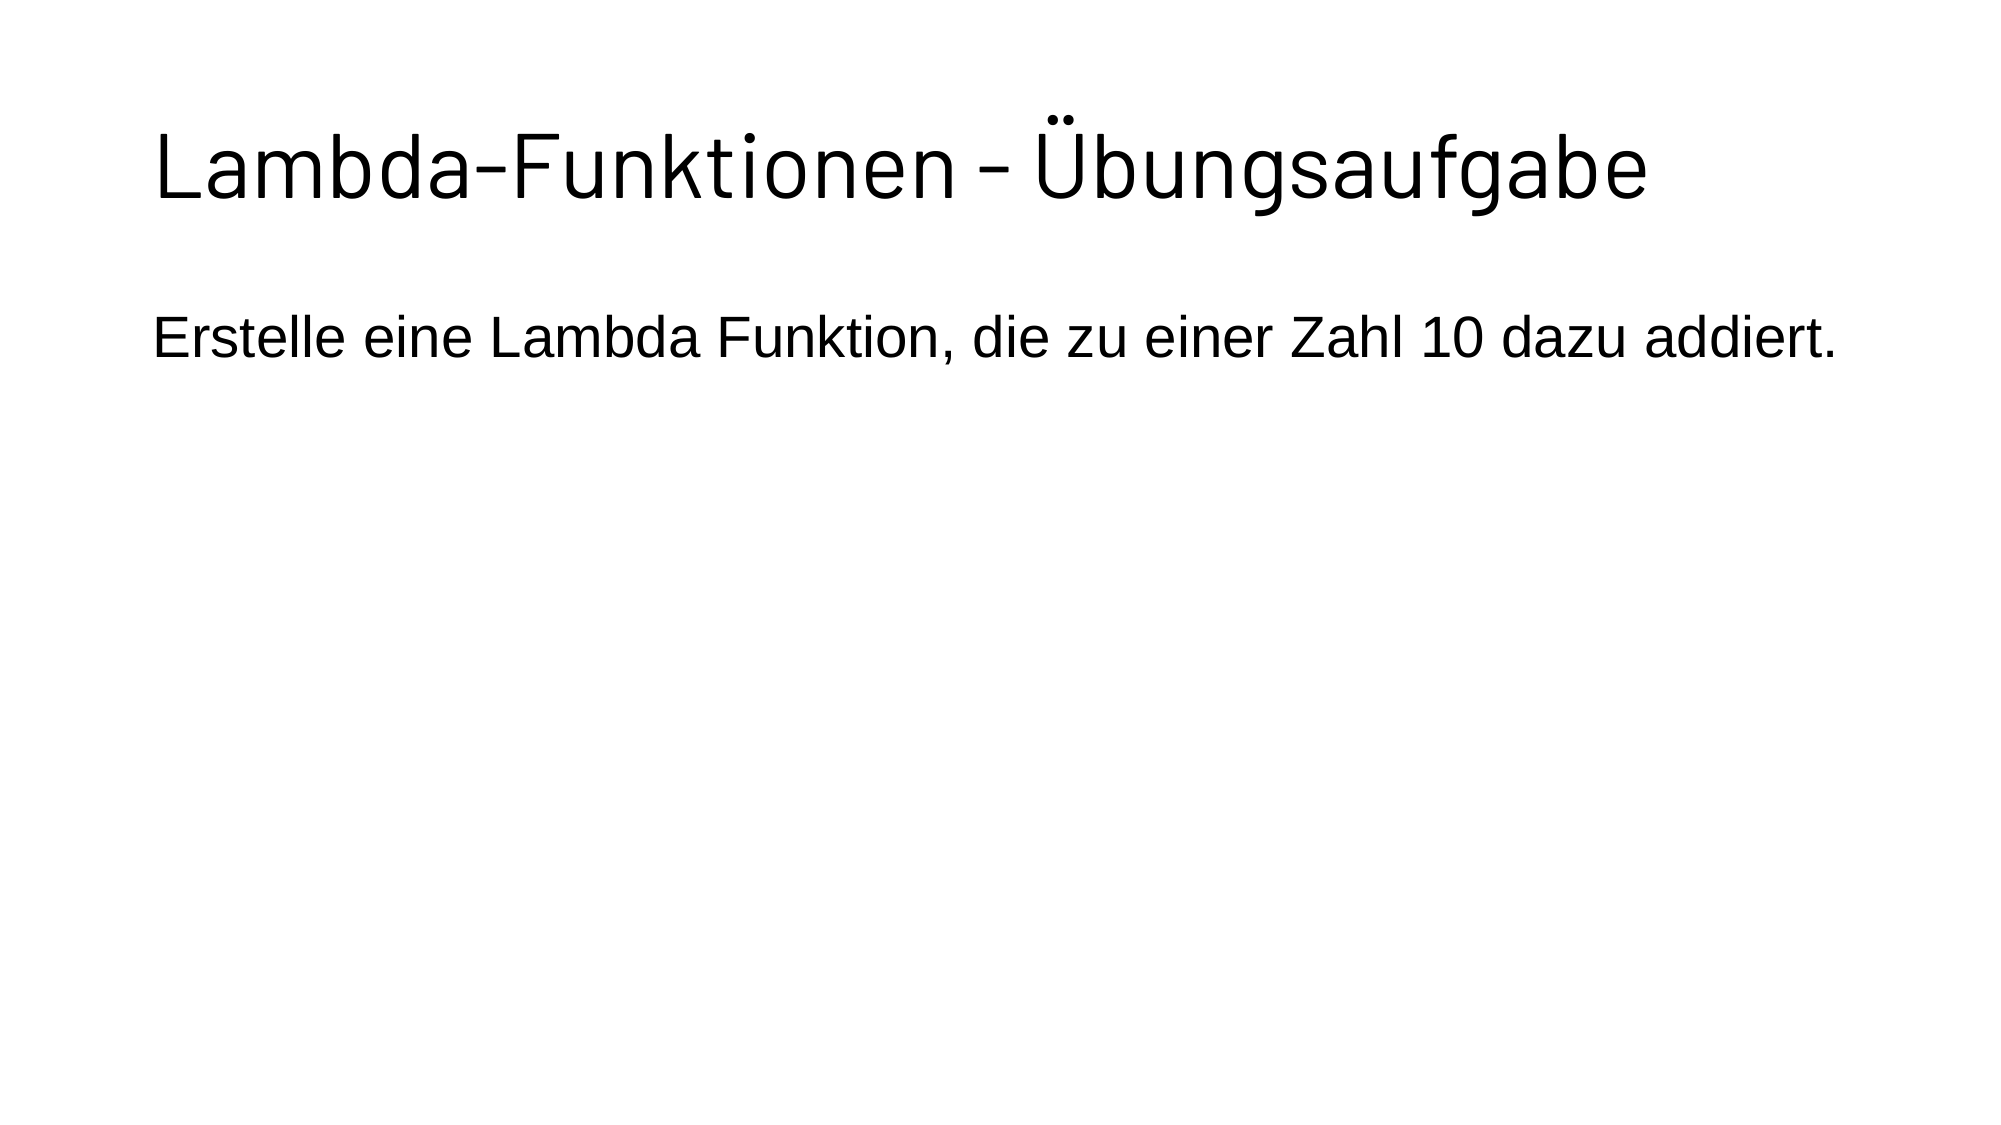

# Lambda-Funktionen - Übungsaufgabe
Erstelle eine Lambda Funktion, die zu einer Zahl 10 dazu addiert.